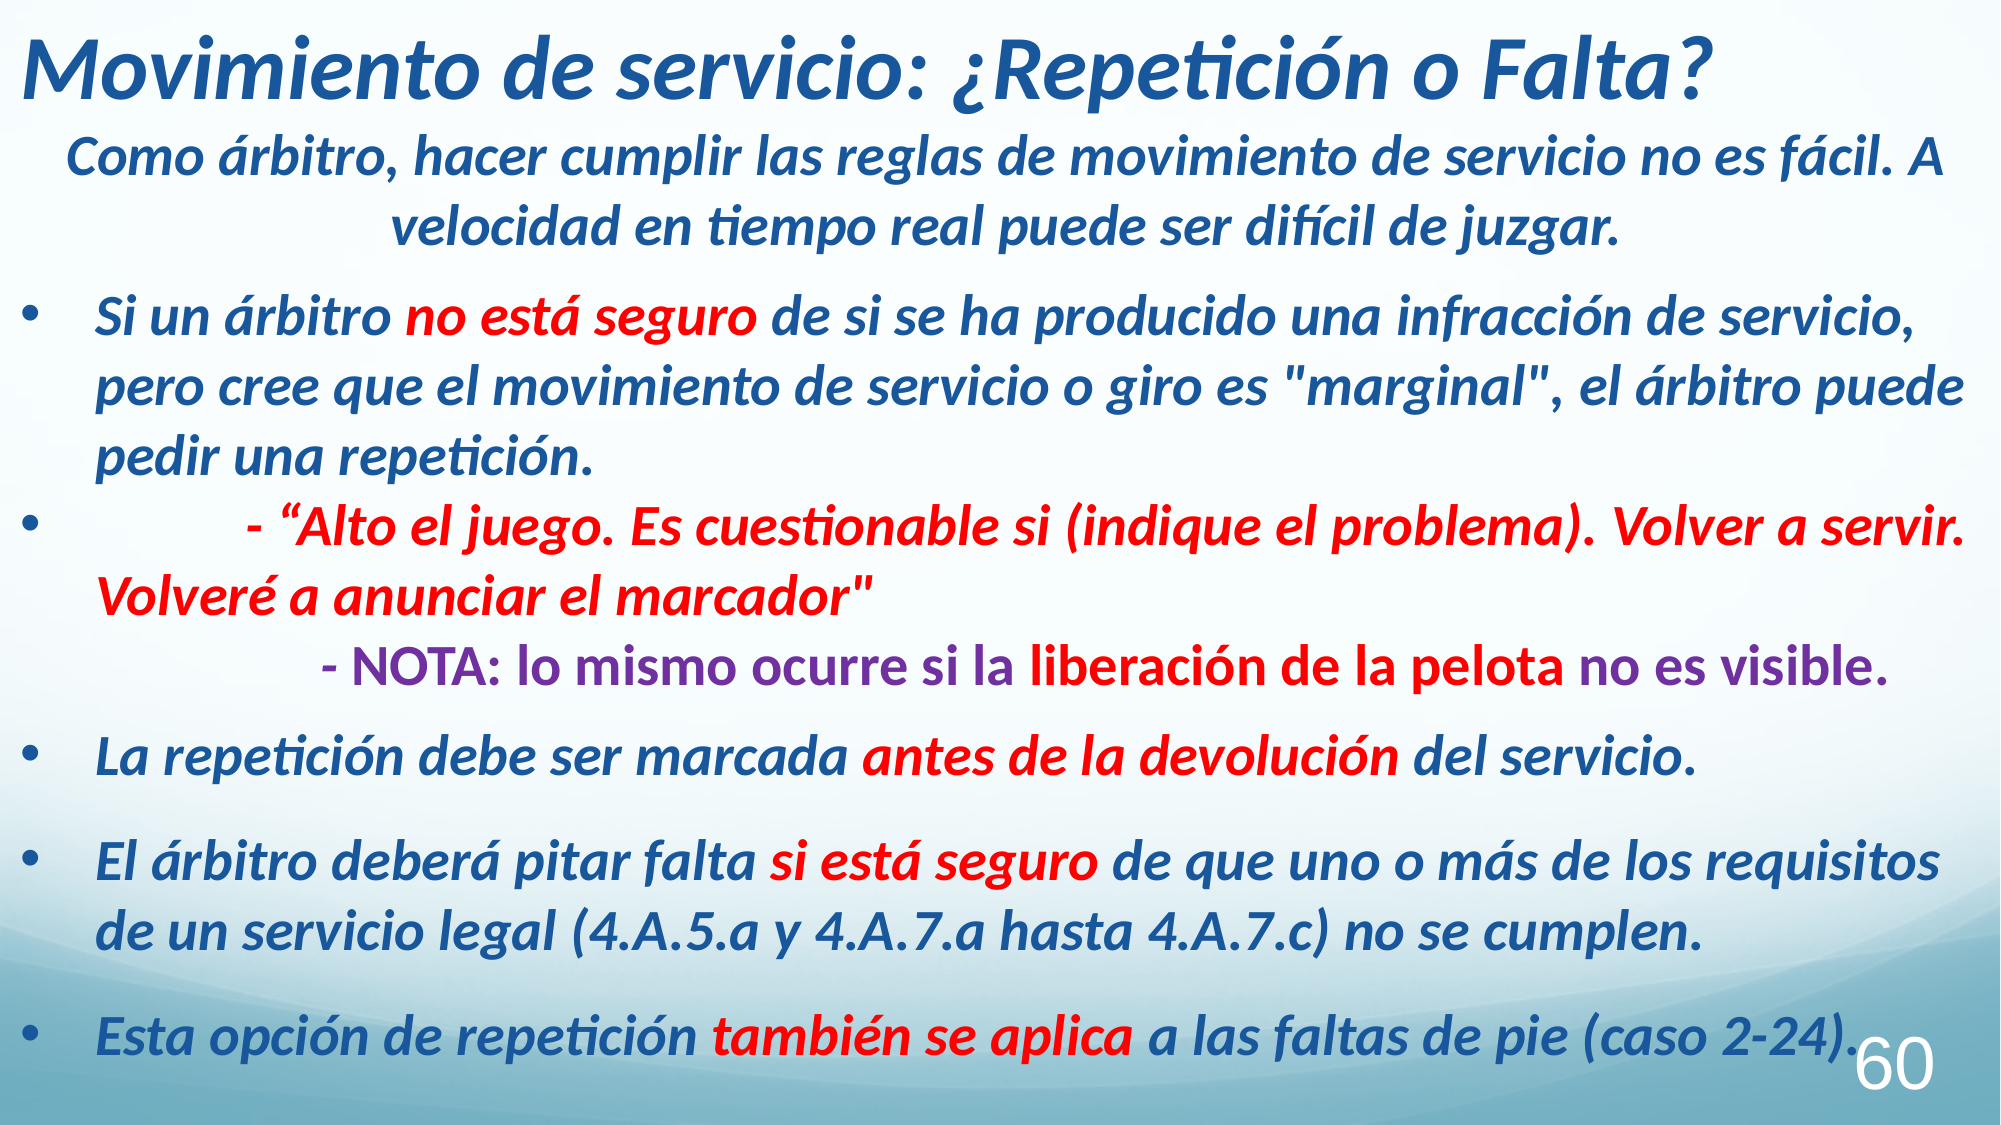

Movimiento de servicio: ¿Repetición o Falta?
Como árbitro, hacer cumplir las reglas de movimiento de servicio no es fácil. A velocidad en tiempo real puede ser difícil de juzgar.

Si un árbitro no está seguro de si se ha producido una infracción de servicio, pero cree que el movimiento de servicio o giro es "marginal", el árbitro puede pedir una repetición.
      	- “Alto el juego. Es cuestionable si (indique el problema). Volver a servir. Volveré a anunciar el marcador"
		- NOTA: lo mismo ocurre si la liberación de la pelota no es visible.

La repetición debe ser marcada antes de la devolución del servicio.

El árbitro deberá pitar falta si está seguro de que uno o más de los requisitos de un servicio legal (4.A.5.a y 4.A.7.a hasta 4.A.7.c) no se cumplen.

Esta opción de repetición también se aplica a las faltas de pie (caso 2-24).

60